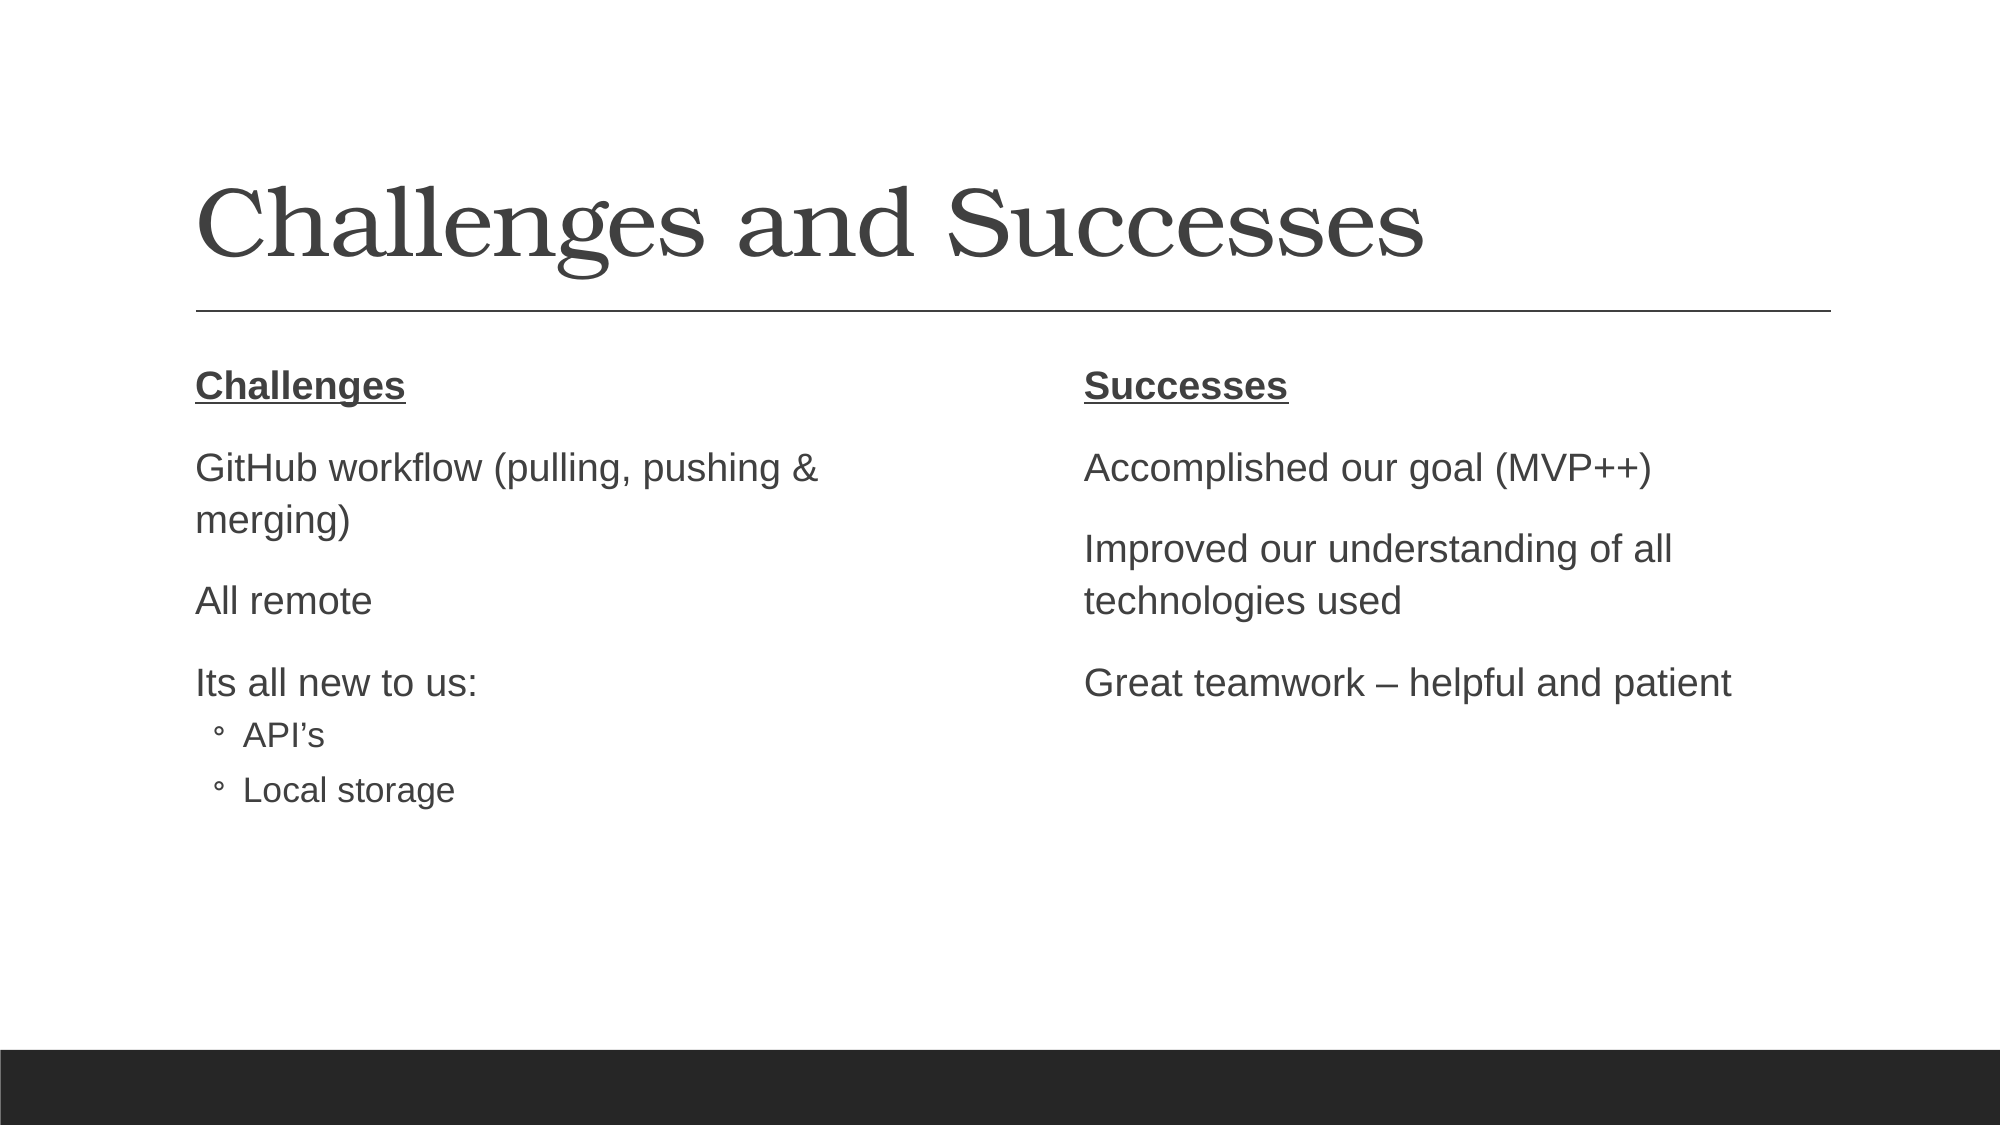

# Challenges and Successes
Challenges
GitHub workflow (pulling, pushing & merging)
All remote
Its all new to us:
API’s
Local storage

Successes
Accomplished our goal (MVP++)
Improved our understanding of all technologies used
Great teamwork – helpful and patient